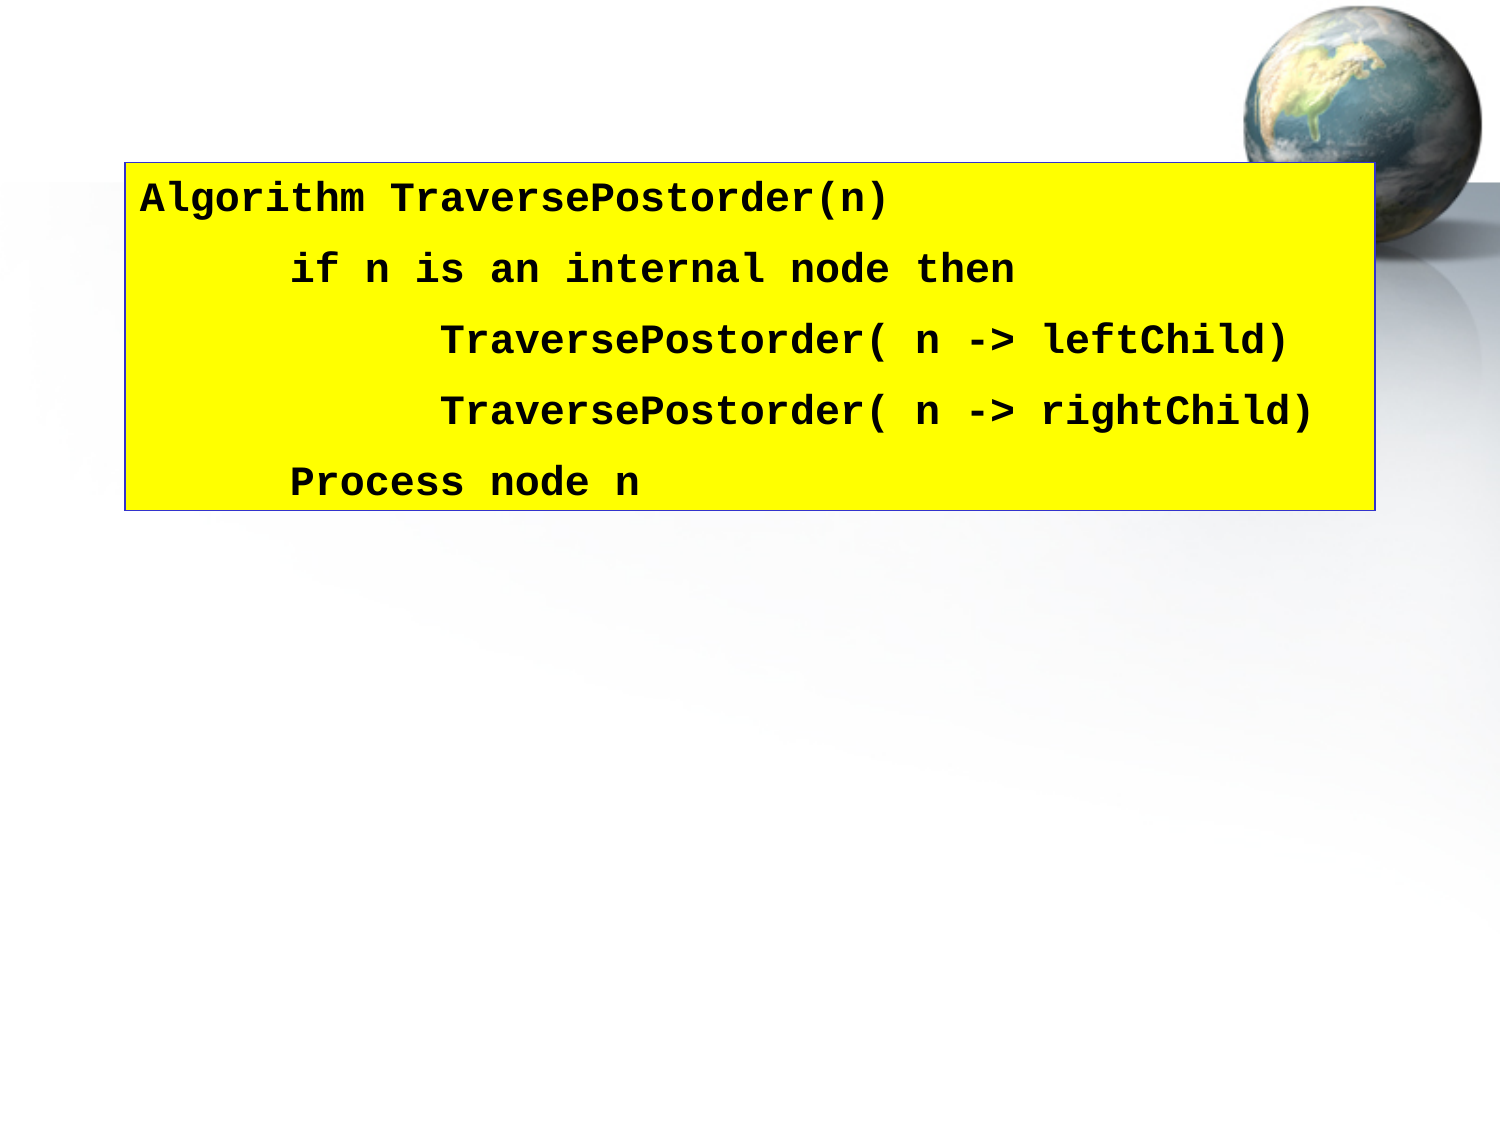

Algorithm TraversePostorder(n)
	if n is an internal node then
		TraversePostorder( n -> leftChild)
		TraversePostorder( n -> rightChild)
	Process node n